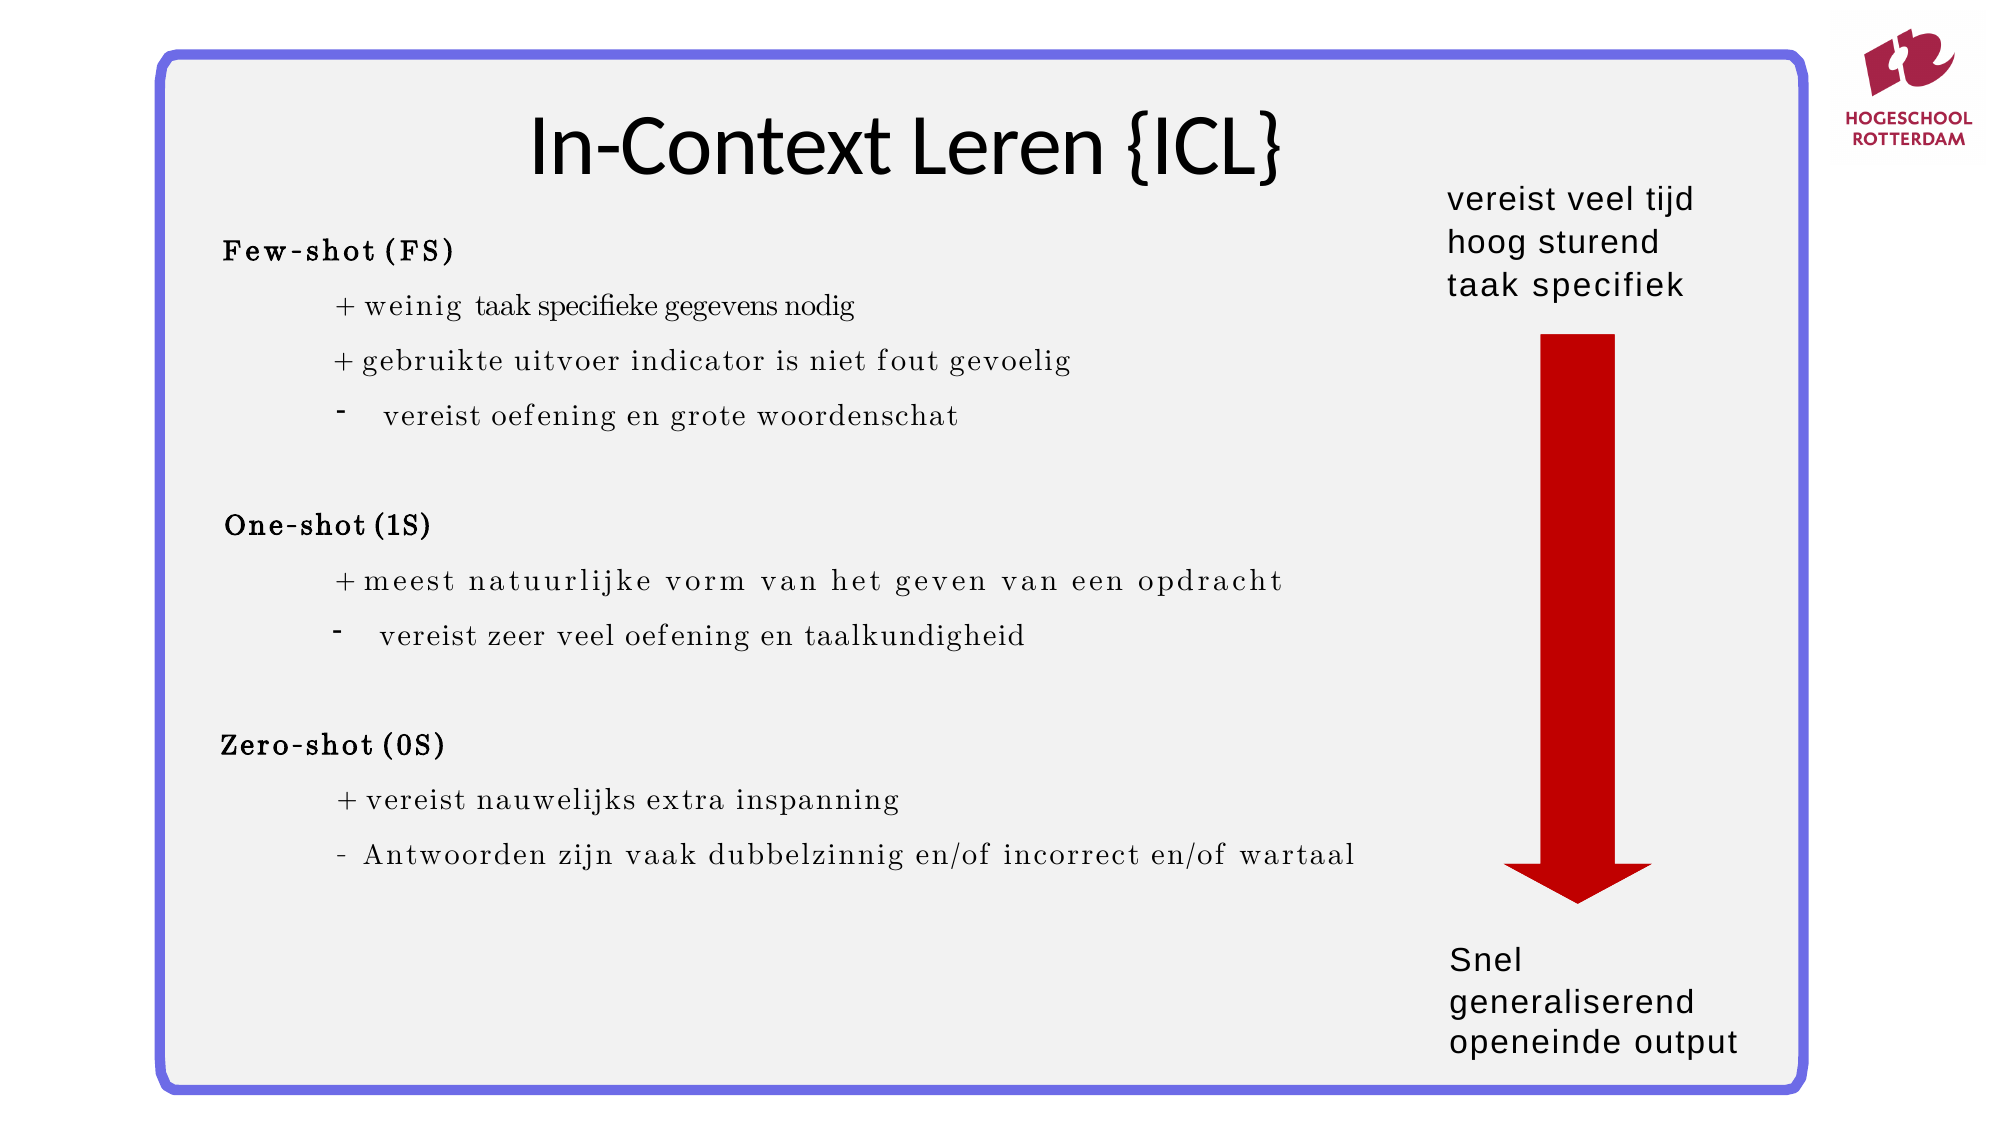

# In-Context Leren {ICL}
vereist veel tijd
hoog sturend
taak specifiek
Few-shot (FS)
+ weinig taak specifieke gegevens nodig
+ gebruikte uitvoer indicator is niet fout gevoelig
vereist oefening en grote woordenschat

One-shot (1S)
+ meest natuurlijke vorm van het geven van een opdracht
vereist zeer veel oefening en taalkundigheid

Zero-shot (0S)
+ vereist nauwelijks extra inspanning
- Antwoorden zijn vaak dubbelzinnig en/of incorrect en/of wartaal

Snel
generaliserend openeinde output